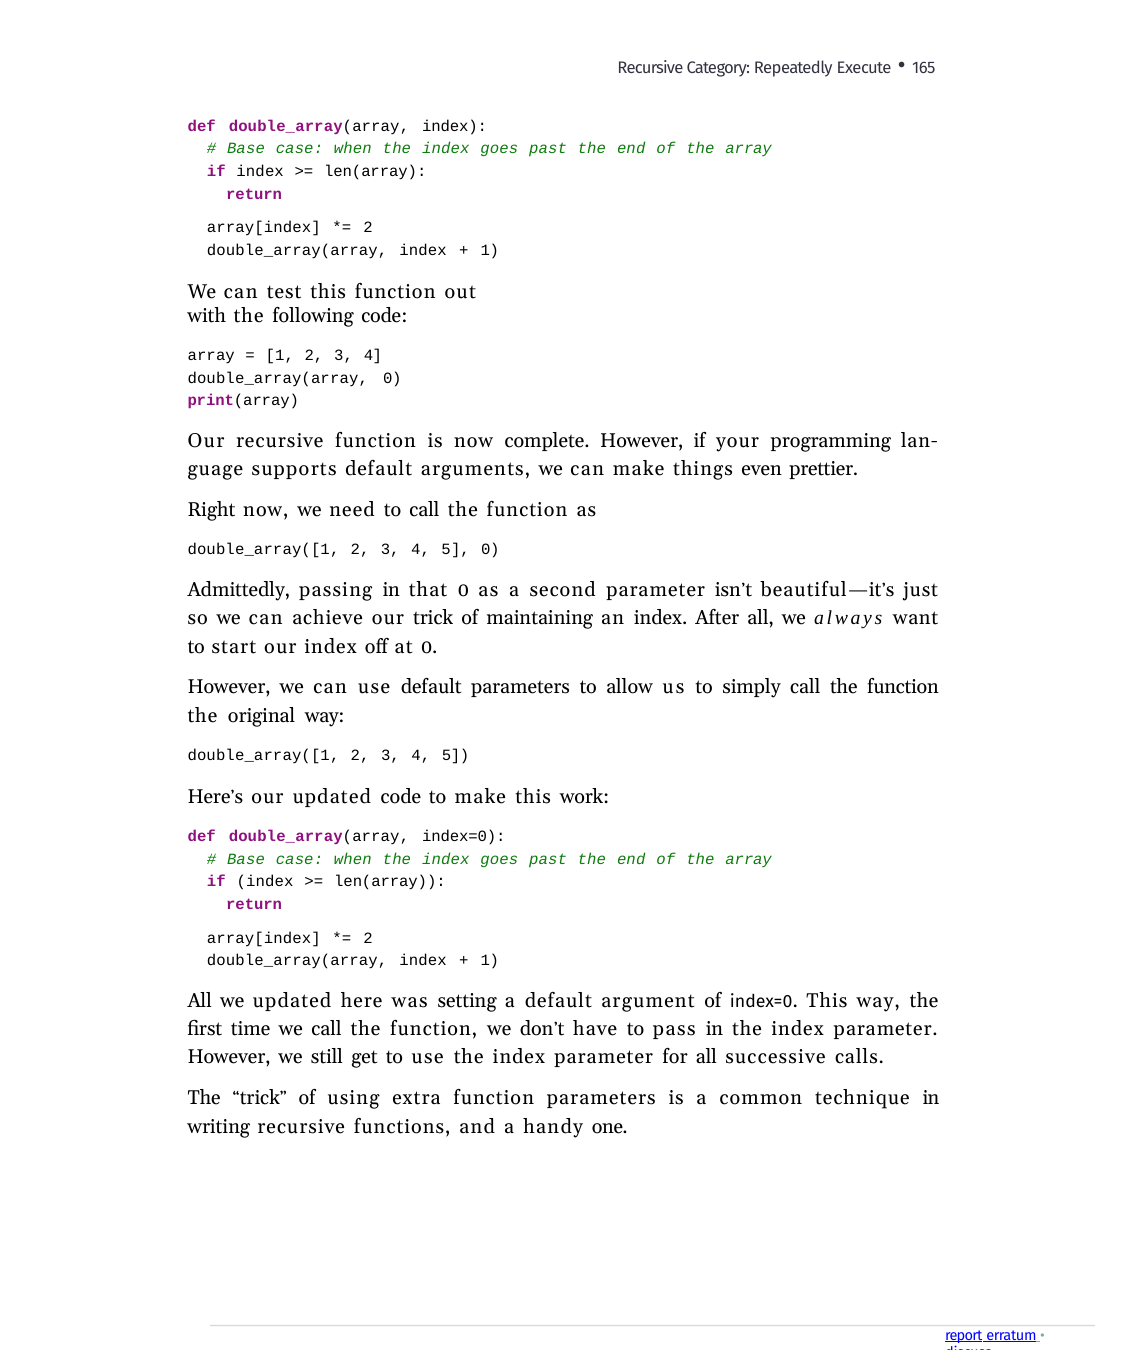

Recursive Category: Repeatedly Execute • 165

def double_array(array, index):
# Base case: when the index goes past the end of the array
if index >= len(array):
return
array[index] *= 2 double_array(array, index + 1)

We can test this function out with the following code:
array = [1, 2, 3, 4]
double_array(array, 0)
print(array)
Our recursive function is now complete. However, if your programming lan- guage supports default arguments, we can make things even prettier.
Right now, we need to call the function as
double_array([1, 2, 3, 4, 5], 0)
Admittedly, passing in that 0 as a second parameter isn’t beautiful—it’s just so we can achieve our trick of maintaining an index. After all, we always want to start our index off at 0.
However, we can use default parameters to allow us to simply call the function the original way:
double_array([1, 2, 3, 4, 5])

Here’s our updated code to make this work:
def double_array(array, index=0):
# Base case: when the index goes past the end of the array
if (index >= len(array)):
return
array[index] *= 2 double_array(array, index + 1)
All we updated here was setting a default argument of index=0. This way, the first time we call the function, we don’t have to pass in the index parameter. However, we still get to use the index parameter for all successive calls.
The “trick” of using extra function parameters is a common technique in writing recursive functions, and a handy one.
report erratum • discuss